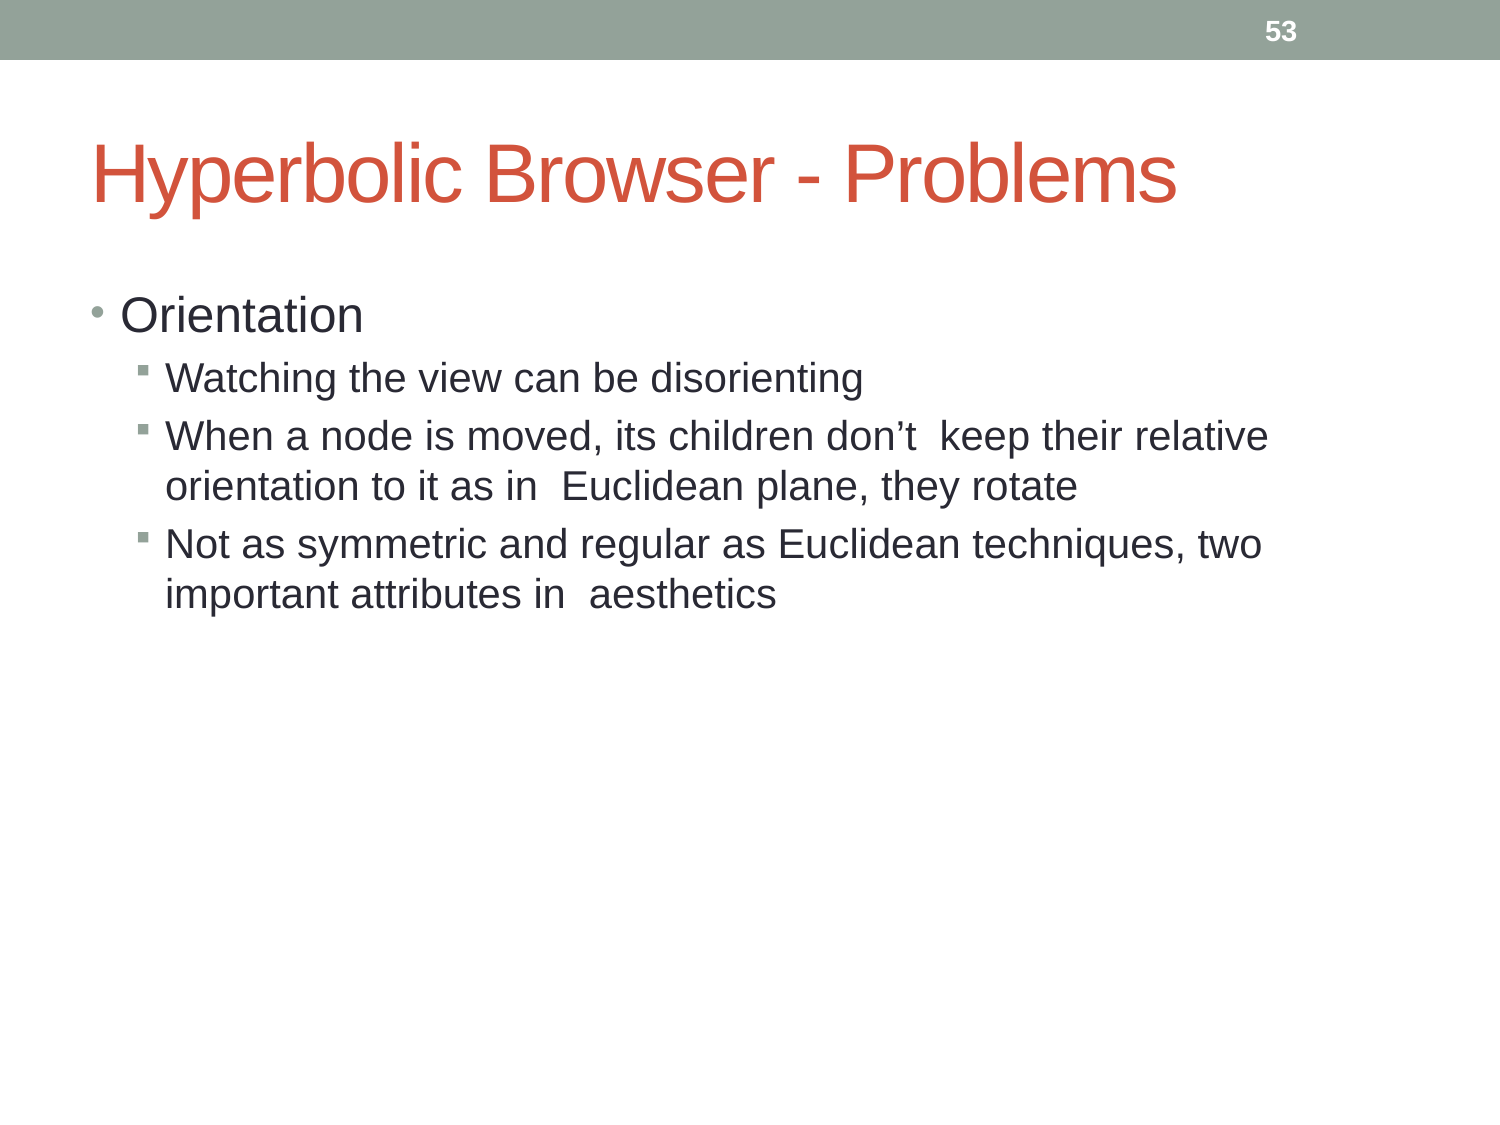

53
# Hyperbolic Browser - Problems
Orientation
Watching the view can be disorienting
When a node is moved, its children don’t  keep their relative orientation to it as in  Euclidean plane, they rotate
Not as symmetric and regular as Euclidean techniques, two important attributes in  aesthetics